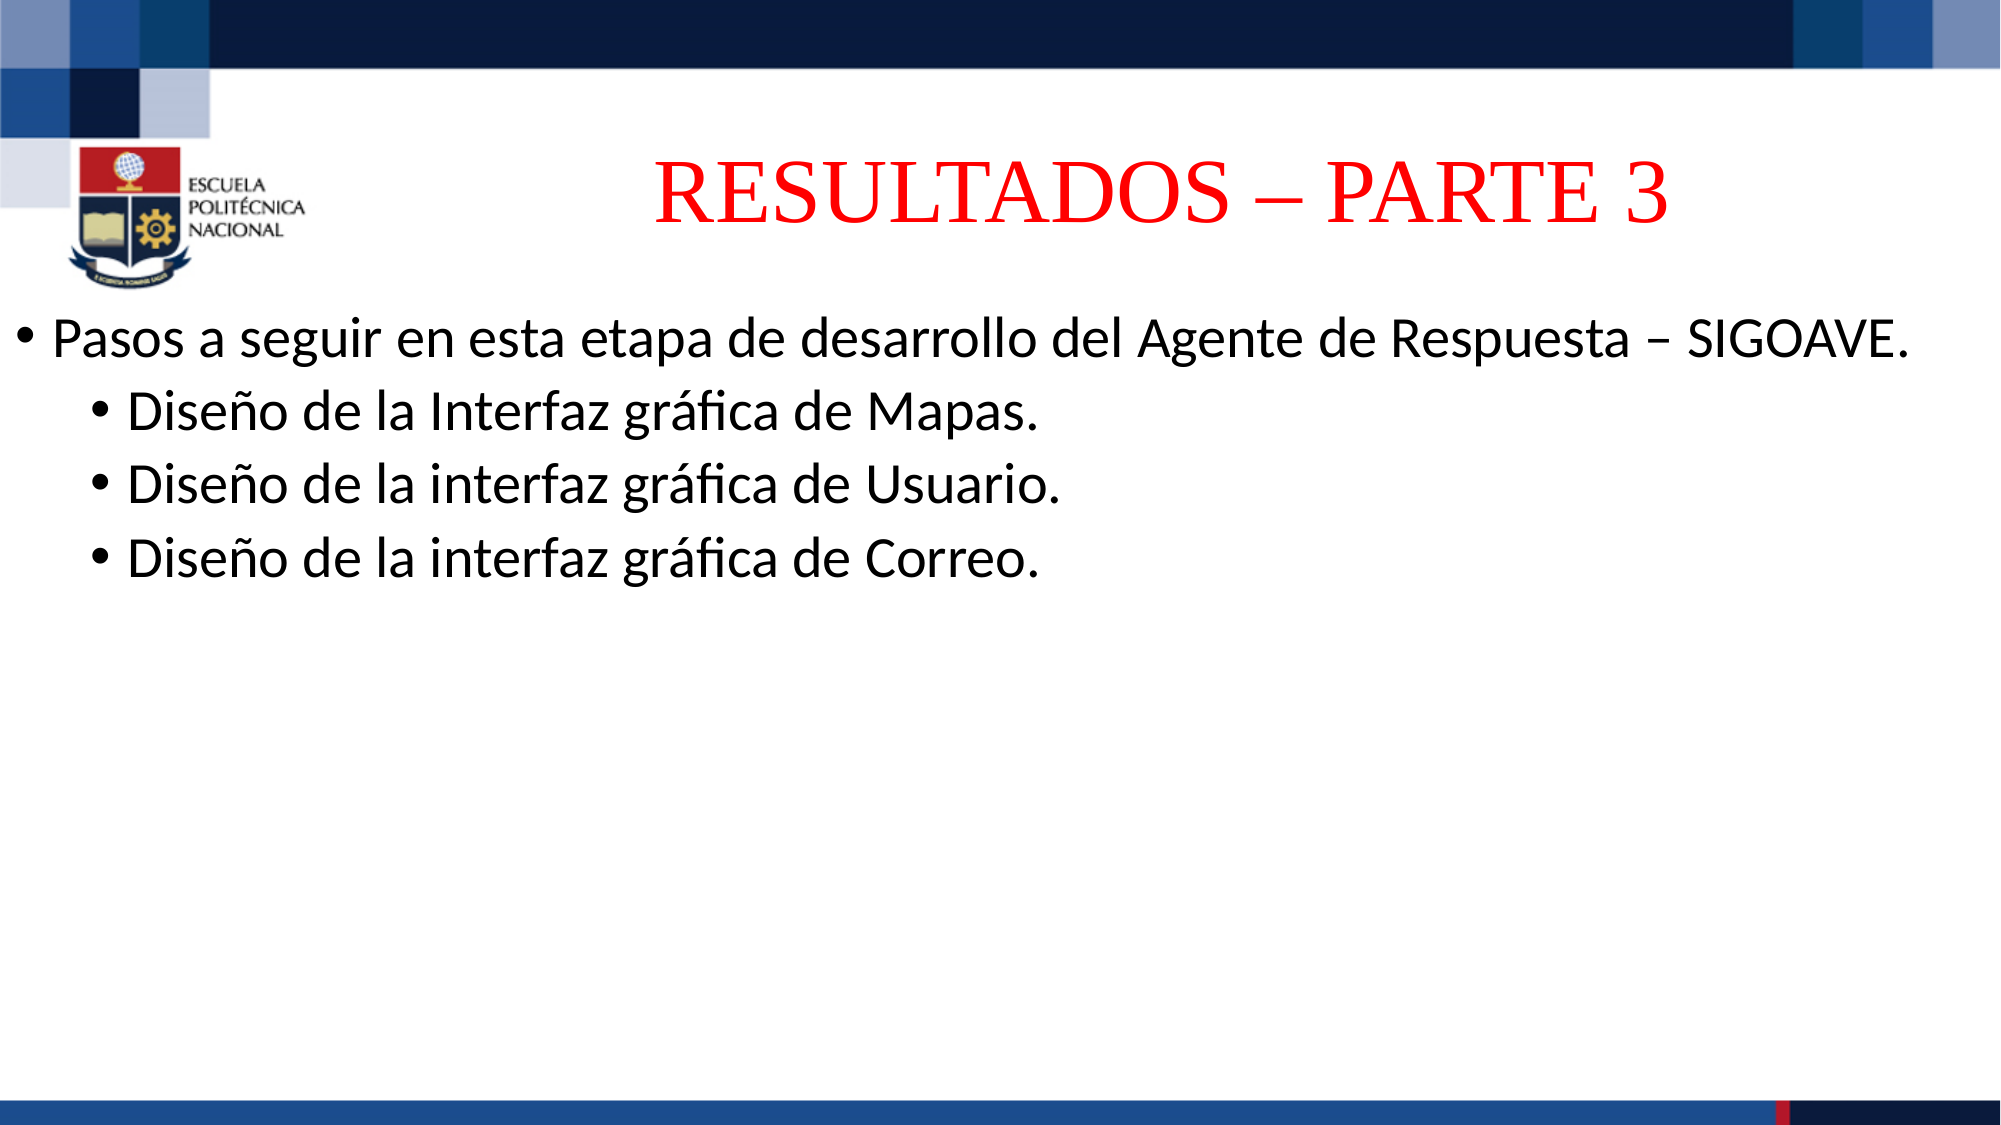

# RESULTADOS – PARTE 3
Pasos a seguir en esta etapa de desarrollo del Agente de Respuesta – SIGOAVE.
Diseño de la Interfaz gráfica de Mapas.
Diseño de la interfaz gráfica de Usuario.
Diseño de la interfaz gráfica de Correo.